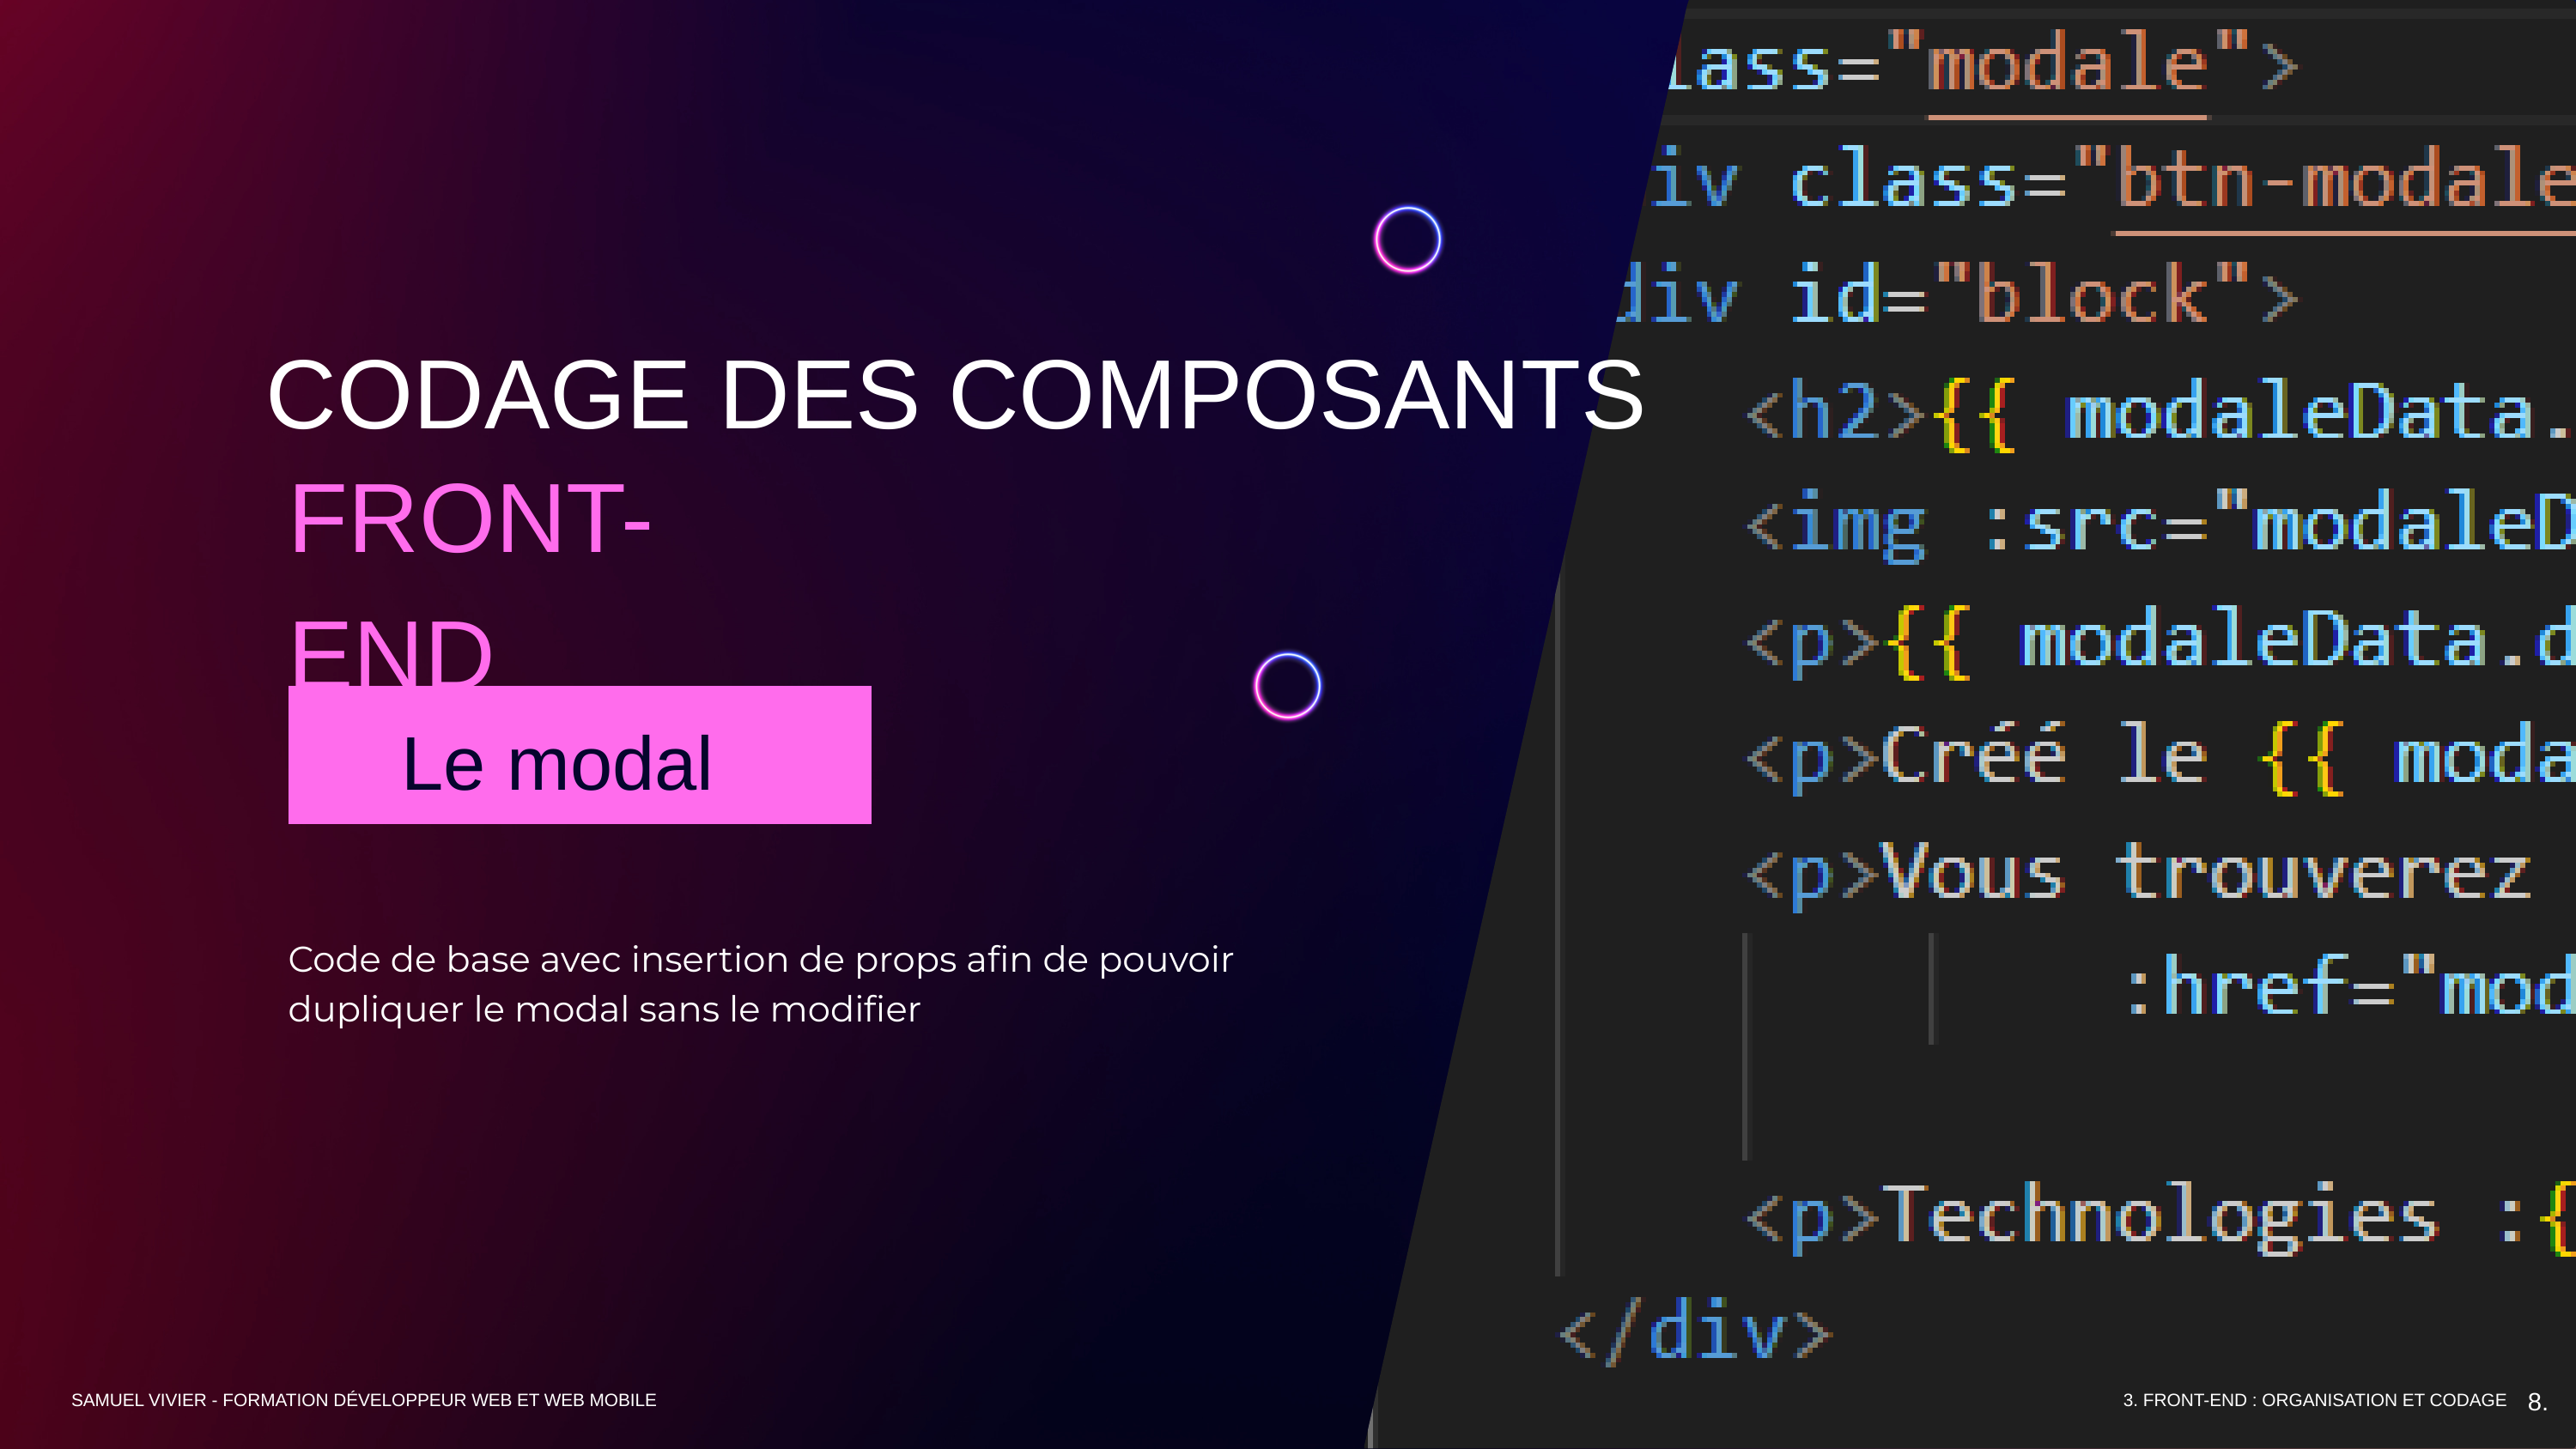

CODAGE DES COMPOSANTS
FRONT-END

Le modal
Code de base avec insertion de props afin de pouvoir dupliquer le modal sans le modifier
8.
SAMUEL VIVIER - FORMATION DÉVELOPPEUR WEB ET WEB MOBILE
3. FRONT-END : ORGANISATION ET CODAGE